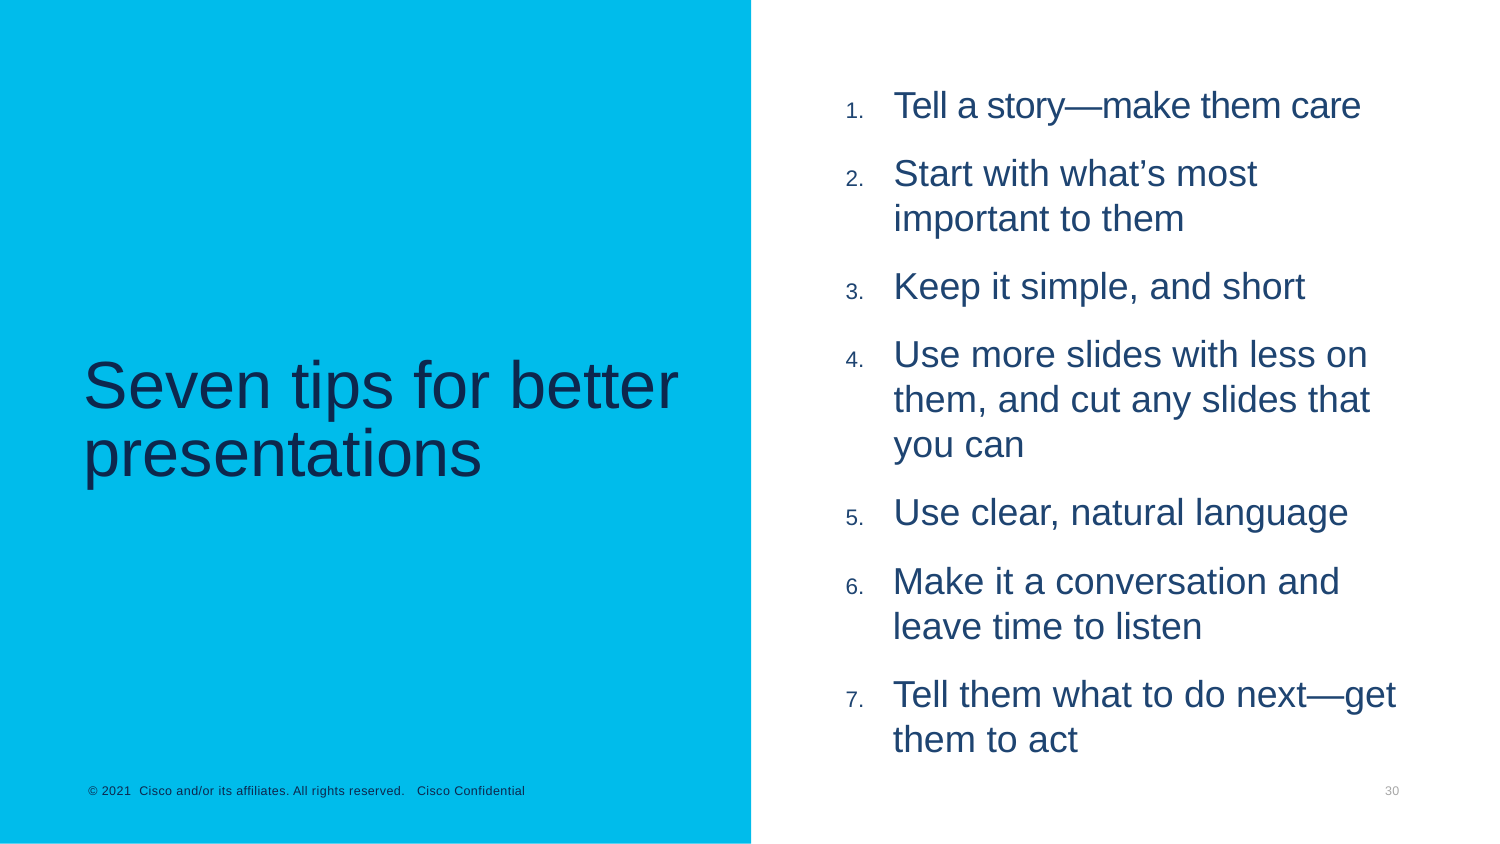

Tell a story—make them care
Start with what’s most important to them
Keep it simple, and short
Use more slides with less on them, and cut any slides that
you can
Use clear, natural language
Make it a conversation and leave time to listen
Tell them what to do next—get them to act
# Seven tips for better presentations